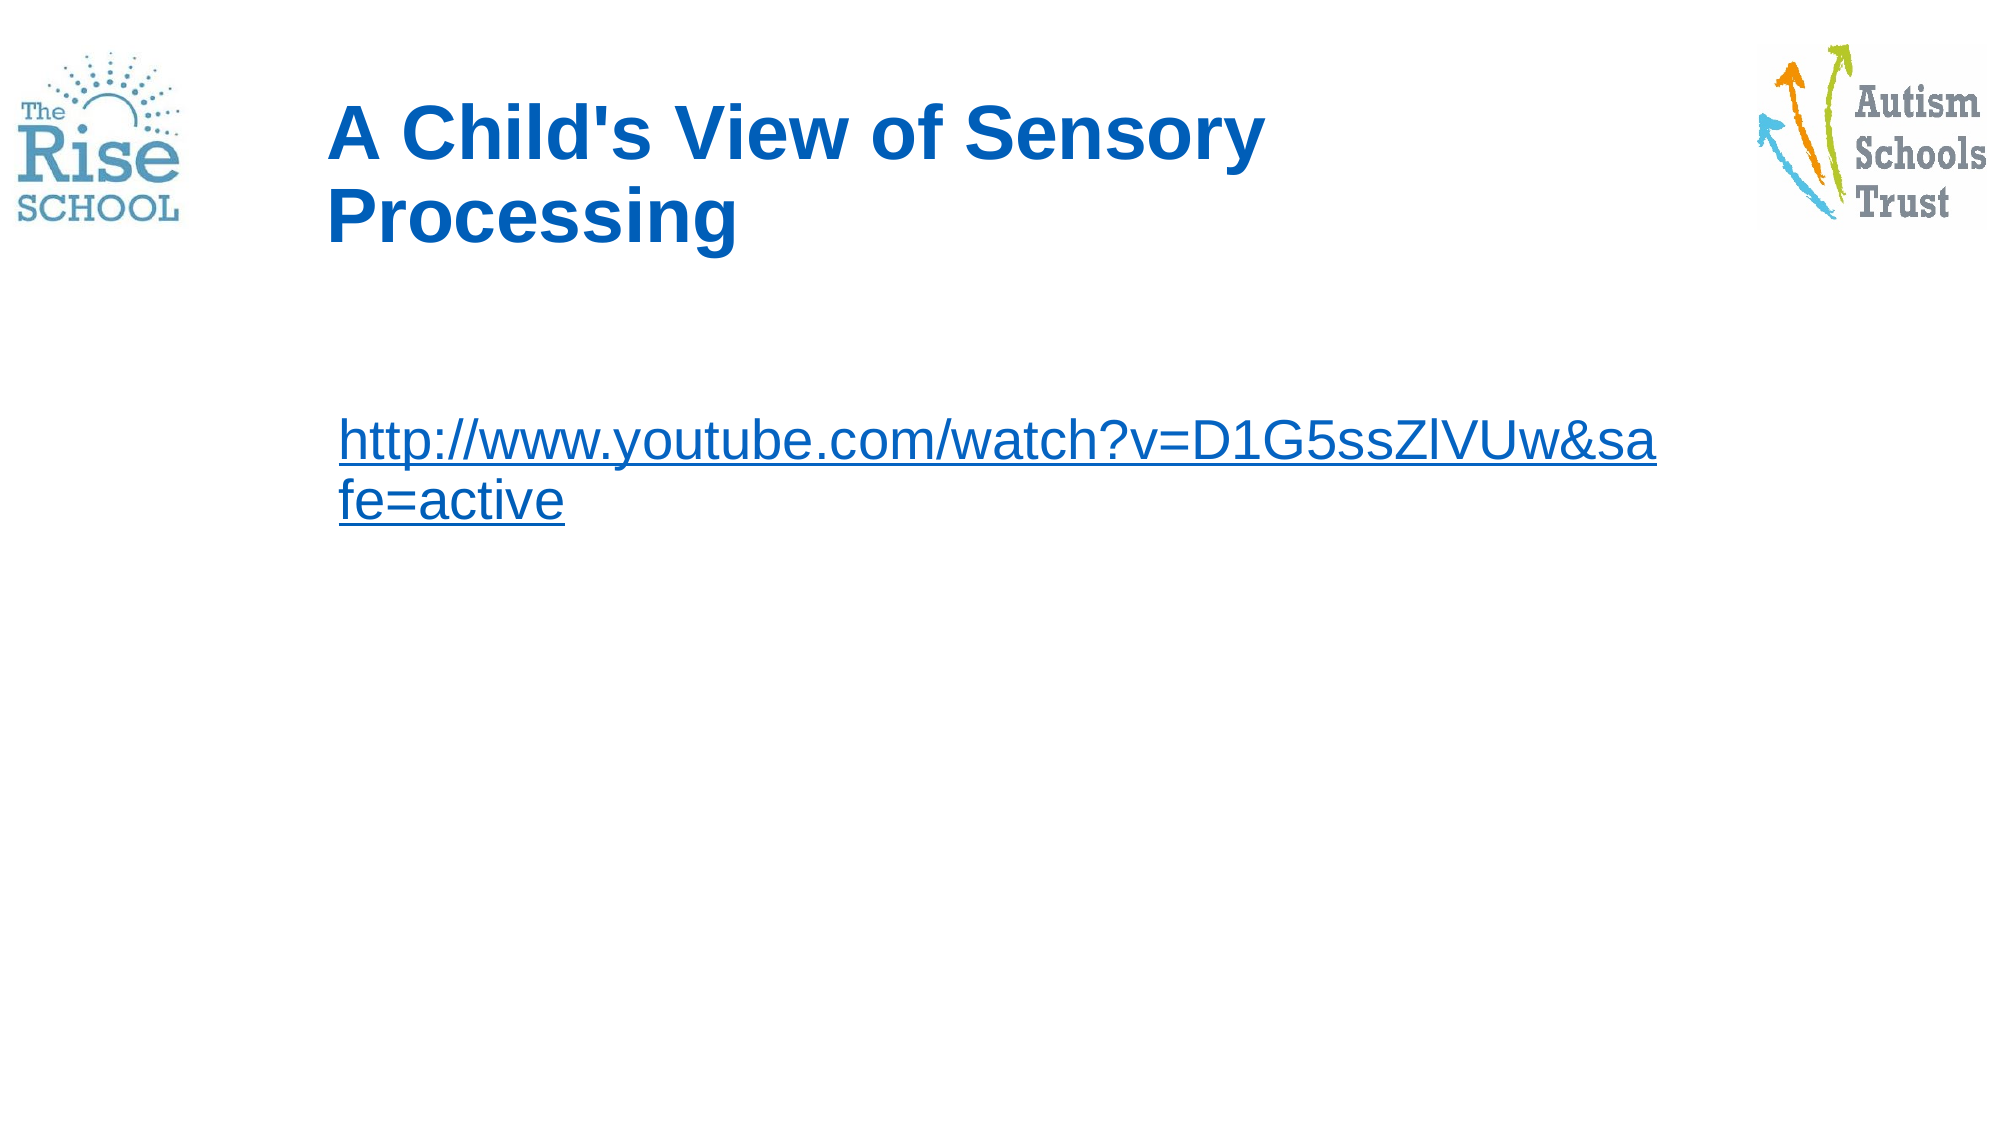

A Child's View of Sensory
Processing
http://www.youtube.com/watch?v=D1G5ssZlVUw&sa fe=active